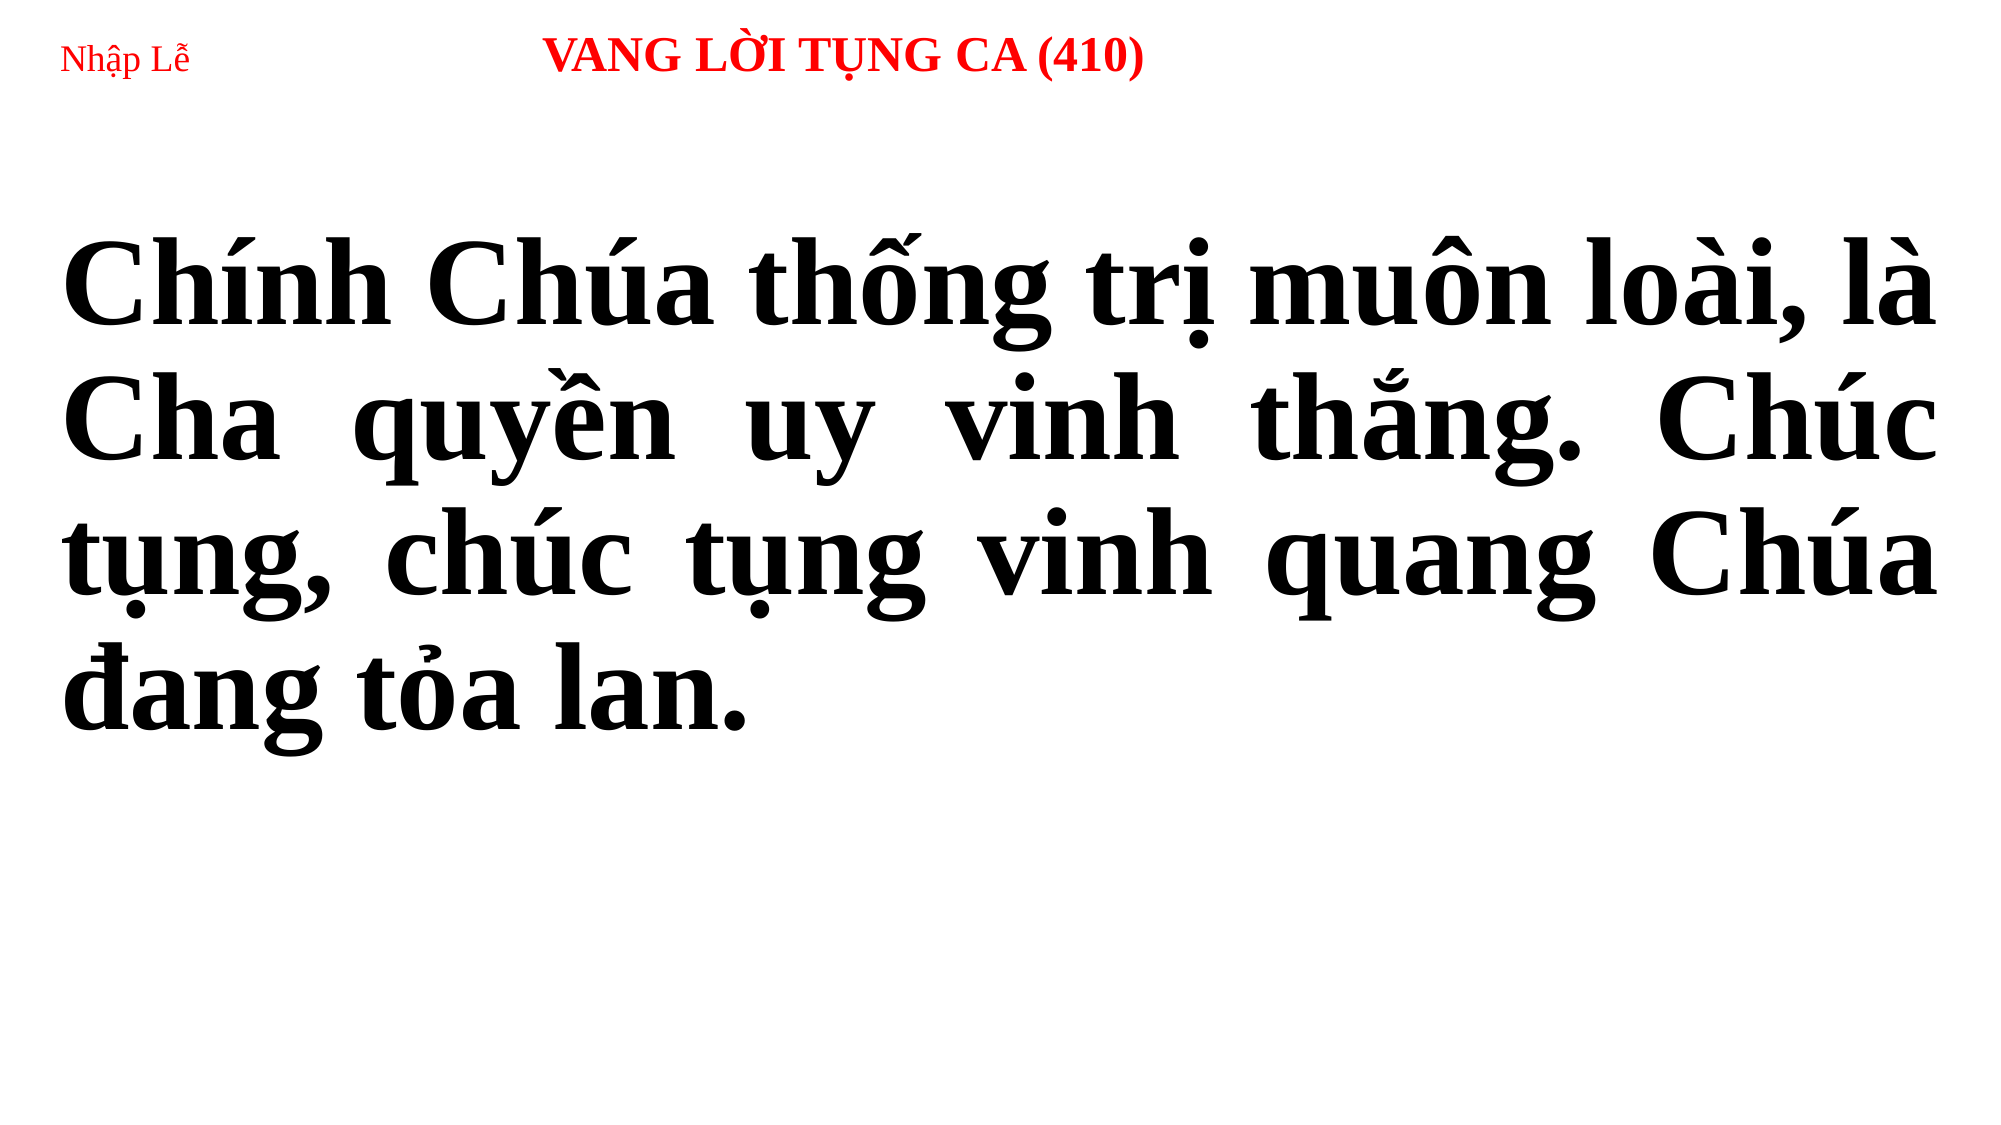

# Nhập Lễ                                     VANG LỜI TỤNG CA (410)
Chính Chúa thống trị muôn loài, là Cha quyền uy vinh thắng. Chúc tụng, chúc tụng vinh quang Chúa đang tỏa lan.